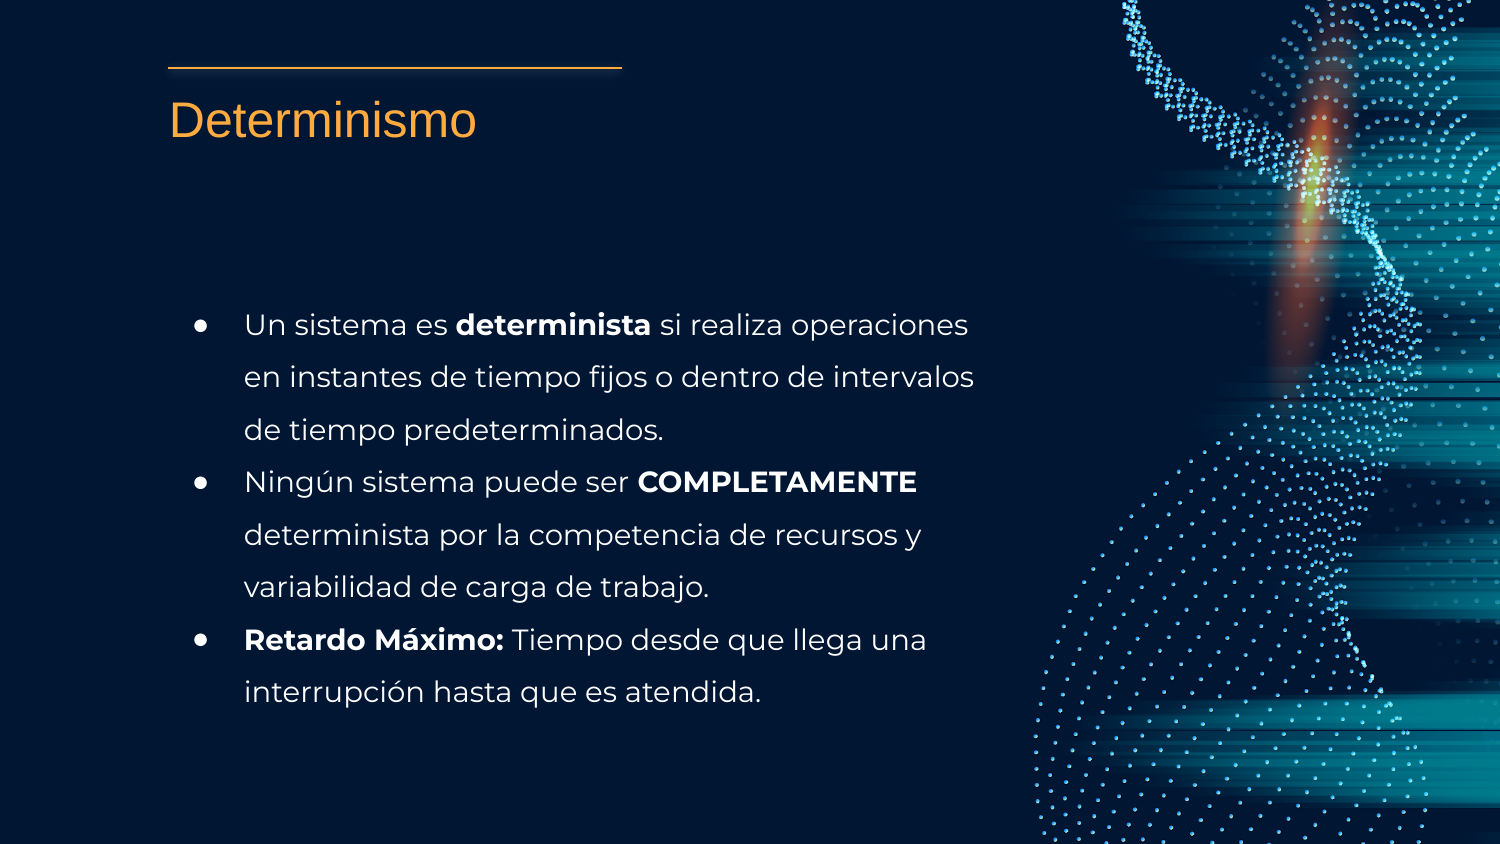

# Determinismo
Un sistema es determinista si realiza operaciones en instantes de tiempo fijos o dentro de intervalos de tiempo predeterminados.
Ningún sistema puede ser COMPLETAMENTE determinista por la competencia de recursos y variabilidad de carga de trabajo.
Retardo Máximo: Tiempo desde que llega una interrupción hasta que es atendida.